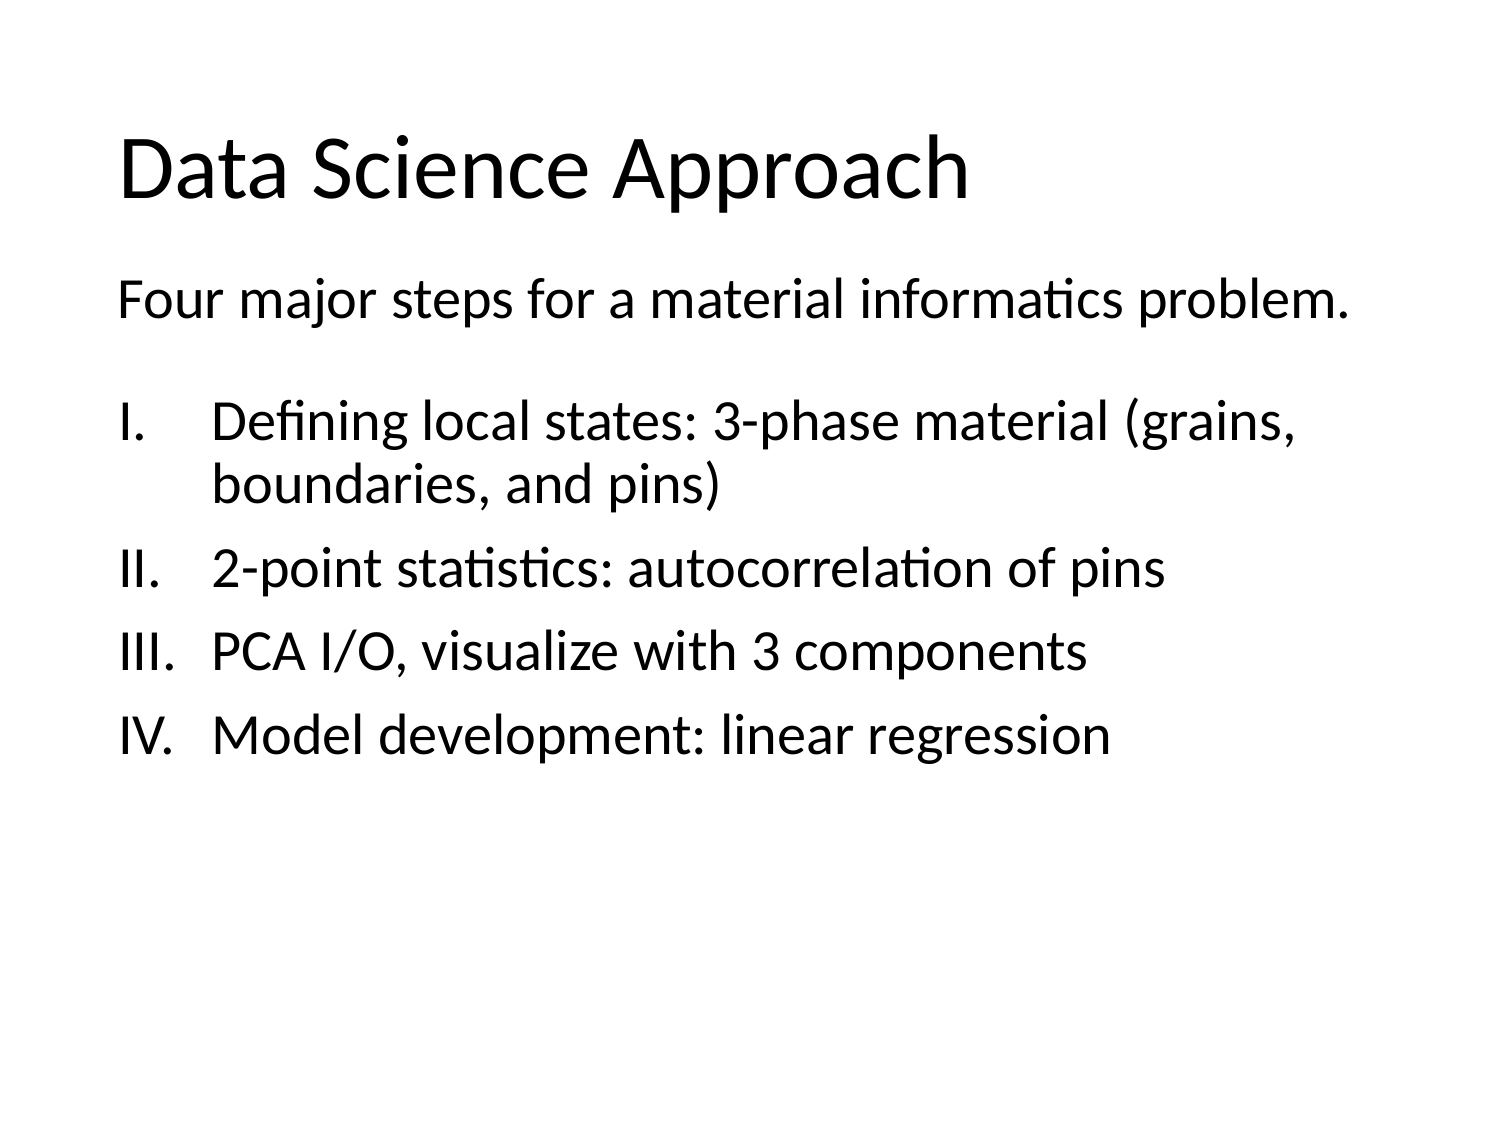

# Data Science Approach
Four major steps for a material informatics problem.
Defining local states: 3-phase material (grains, boundaries, and pins)
2-point statistics: autocorrelation of pins
PCA I/O, visualize with 3 components
Model development: linear regression